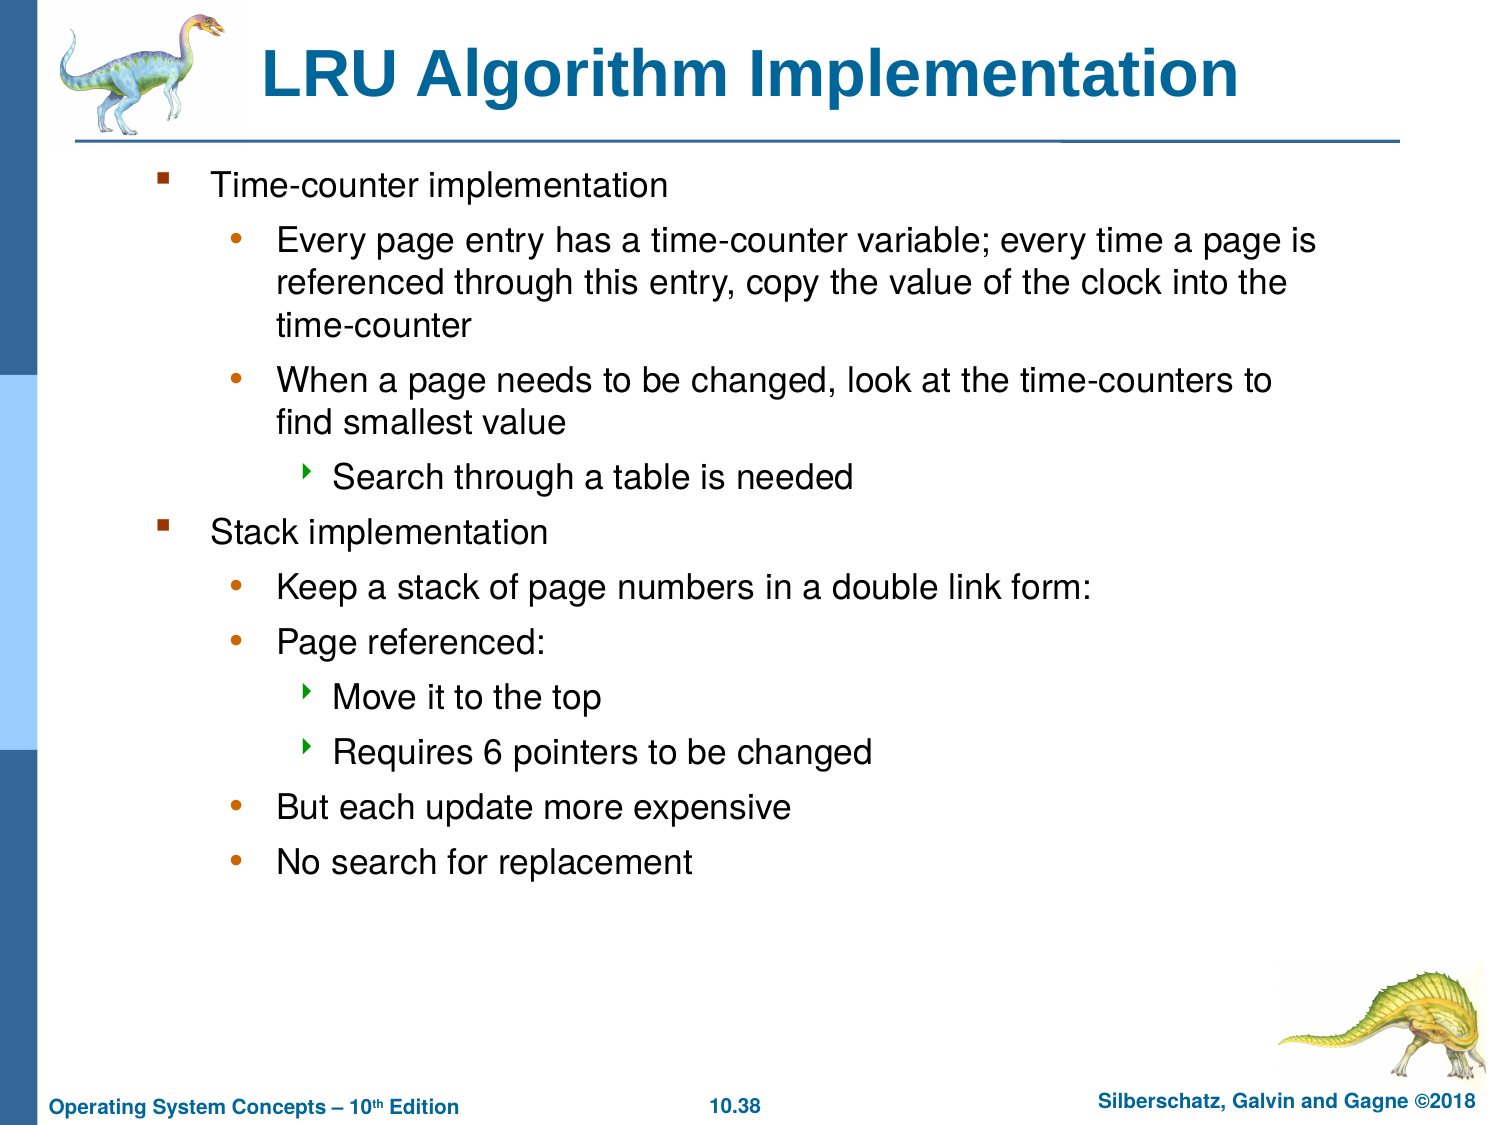

# LRU Algorithm Implementation
Time-counter implementation
Every page entry has a time-counter variable; every time a page is referenced through this entry, copy the value of the clock into the time-counter
When a page needs to be changed, look at the time-counters to find smallest value
Search through a table is needed
Stack implementation
Keep a stack of page numbers in a double link form:
Page referenced:
Move it to the top
Requires 6 pointers to be changed
But each update more expensive
No search for replacement